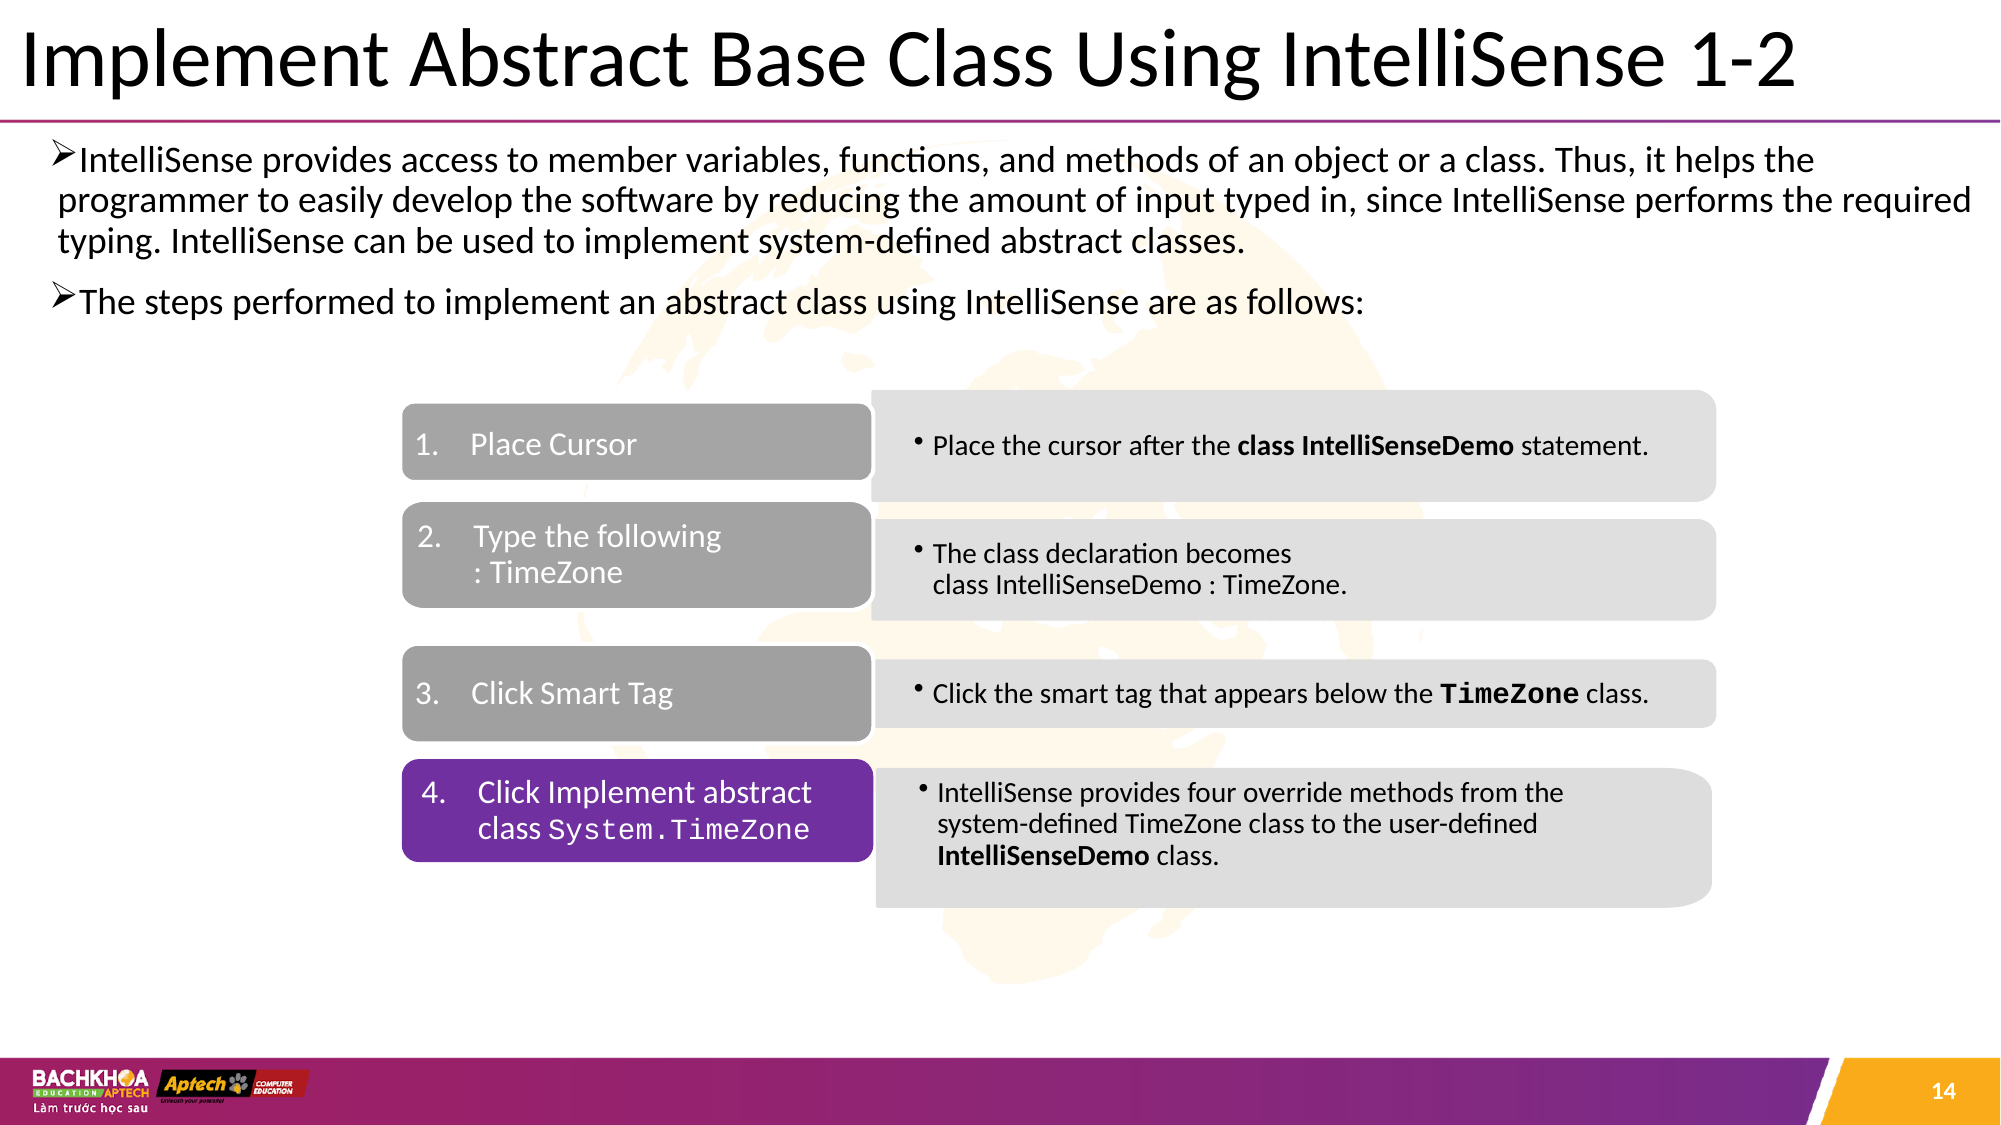

# Implement Abstract Base Class Using IntelliSense 1-2
IntelliSense provides access to member variables, functions, and methods of an object or a class. Thus, it helps the programmer to easily develop the software by reducing the amount of input typed in, since IntelliSense performs the required typing. IntelliSense can be used to implement system-defined abstract classes.
The steps performed to implement an abstract class using IntelliSense are as follows:
Place the cursor after the class IntelliSenseDemo statement.
Place Cursor
Type the following
: TimeZone
The class declaration becomes
class IntelliSenseDemo : TimeZone.
Click Smart Tag
Click the smart tag that appears below the TimeZone class.
IntelliSense provides four override methods from the system-defined TimeZone class to the user-defined IntelliSenseDemo class.

Click Implement abstract class System.TimeZone
14